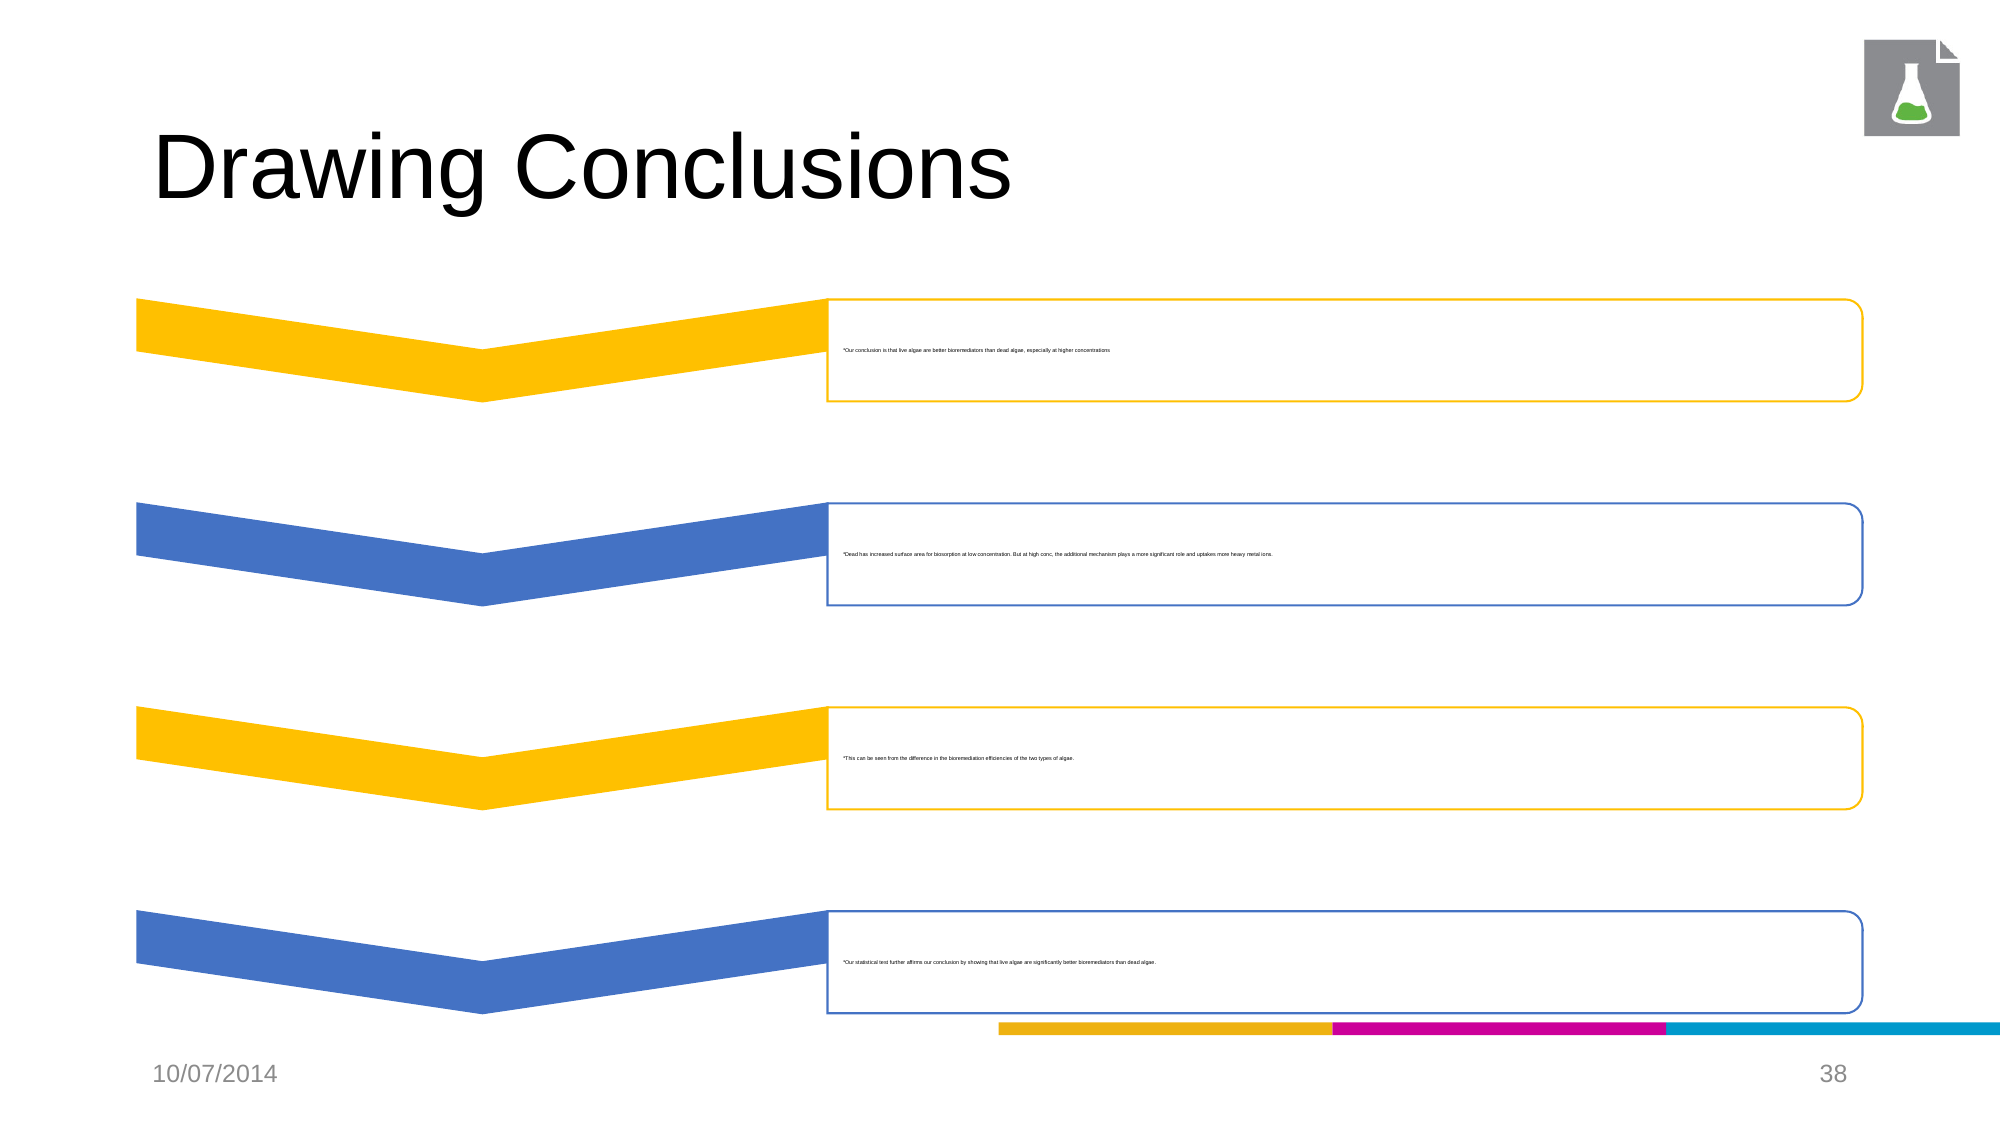

# Drawing Conclusions
Our conclusion is that live algae are better bioremediators than dead algae, especially at higher concentrations
This can be seen from the difference in the bioremediation efficiencies of the two types of algae.
Our statistical test further affirms our conclusion by showing that live algae are significantly better bioremediators than dead algae.
Dead has increased surface area for biosorption at low concentration. But at high conc, the additional mechanism plays a more significant role and uptakes more heavy metal ions.
10/07/2014
38